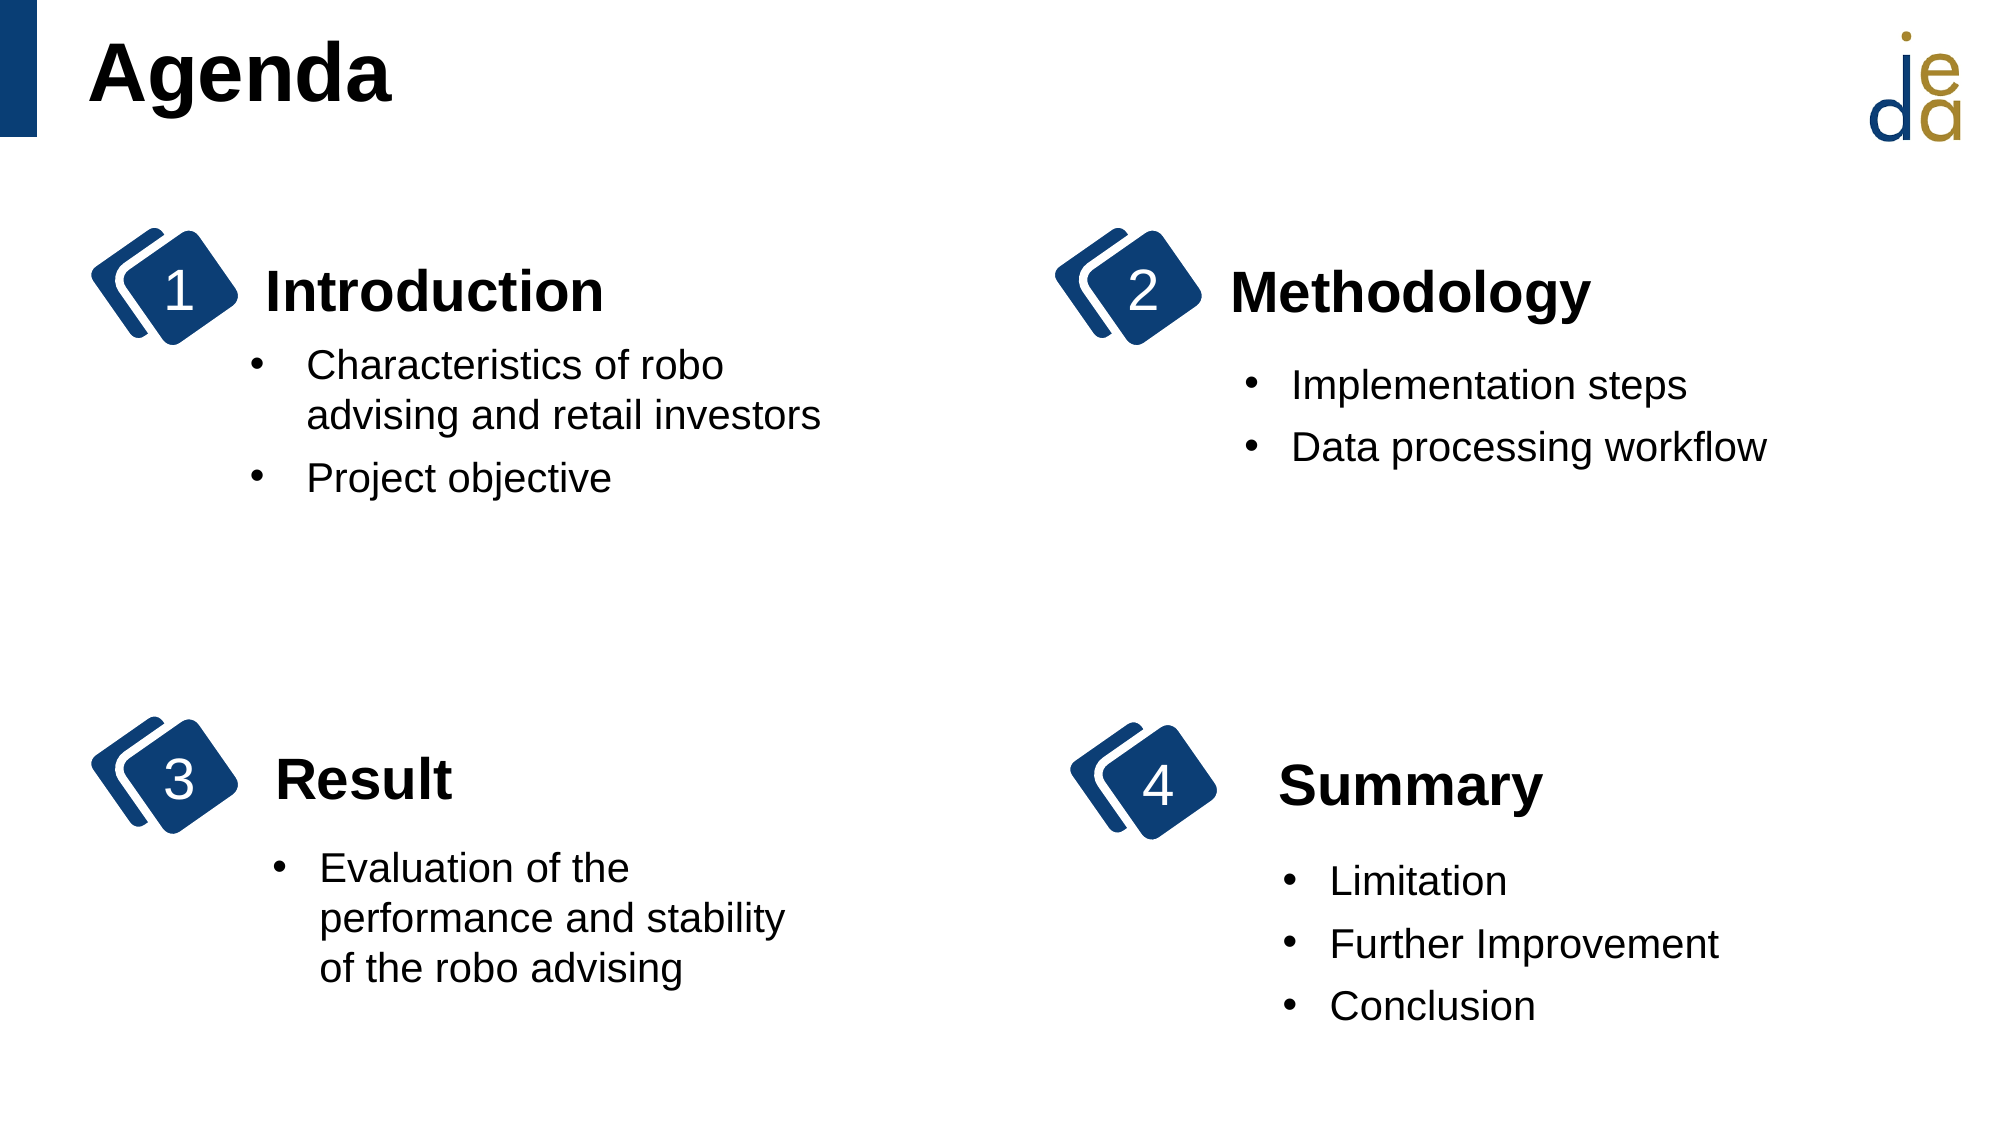

# Agenda

1

2
Introduction
Methodology
1
Characteristics of robo advising and retail investors
Project objective

Implementation steps
Data processing workflow

3

4
Result
Summary
Evaluation of the performance and stability of the robo advising
Limitation
Further Improvement
Conclusion